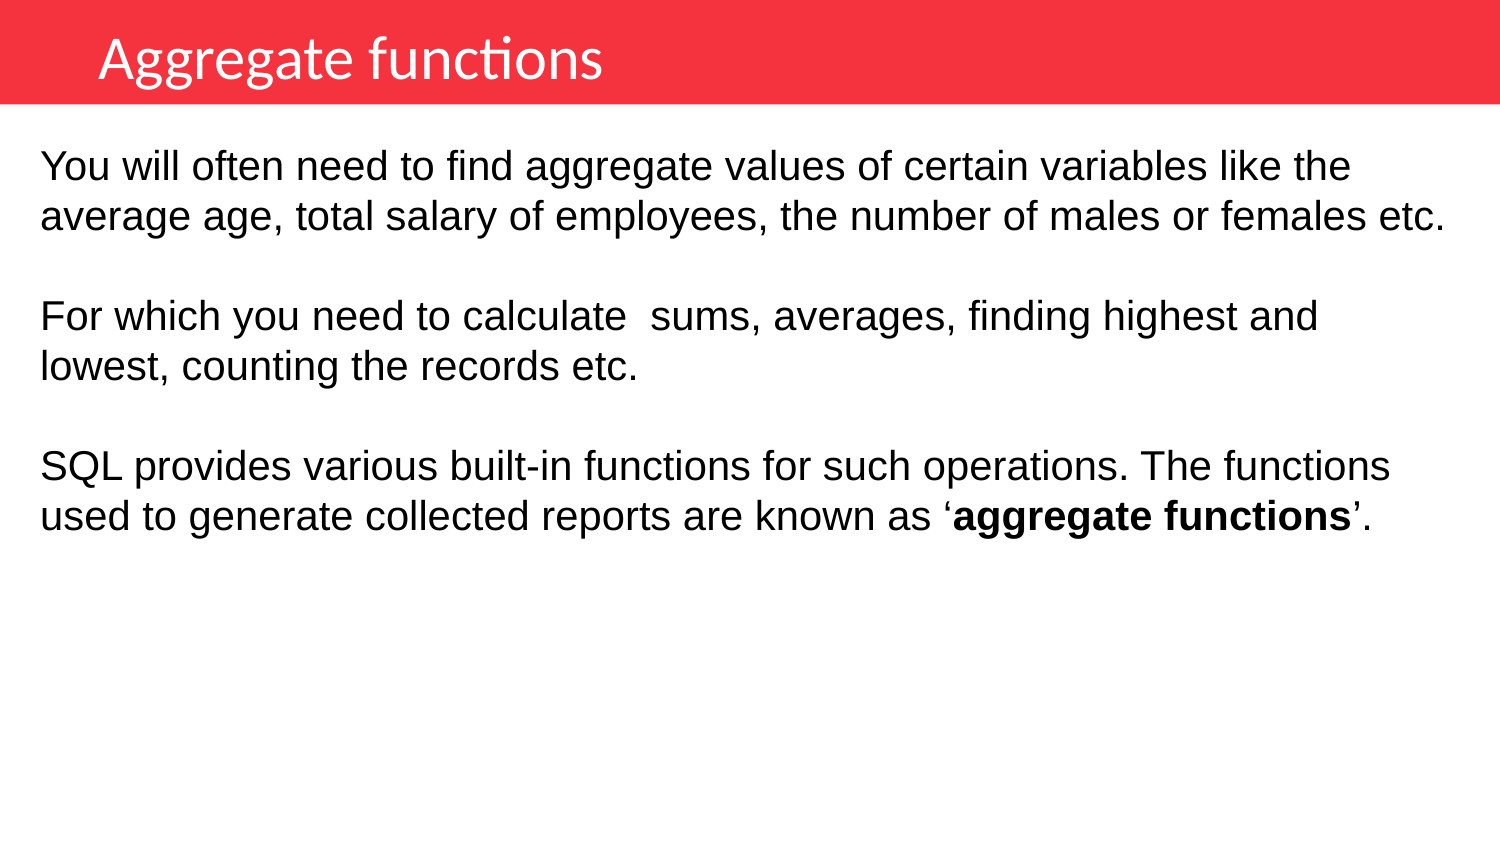

Aggregate functions

You will often need to find aggregate values of certain variables like the average age, total salary of employees, the number of males or females etc.

For which you need to calculate  sums, averages, finding highest and lowest, counting the records etc.

SQL provides various built-in functions for such operations. The functions used to generate collected reports are known as ‘aggregate functions’.